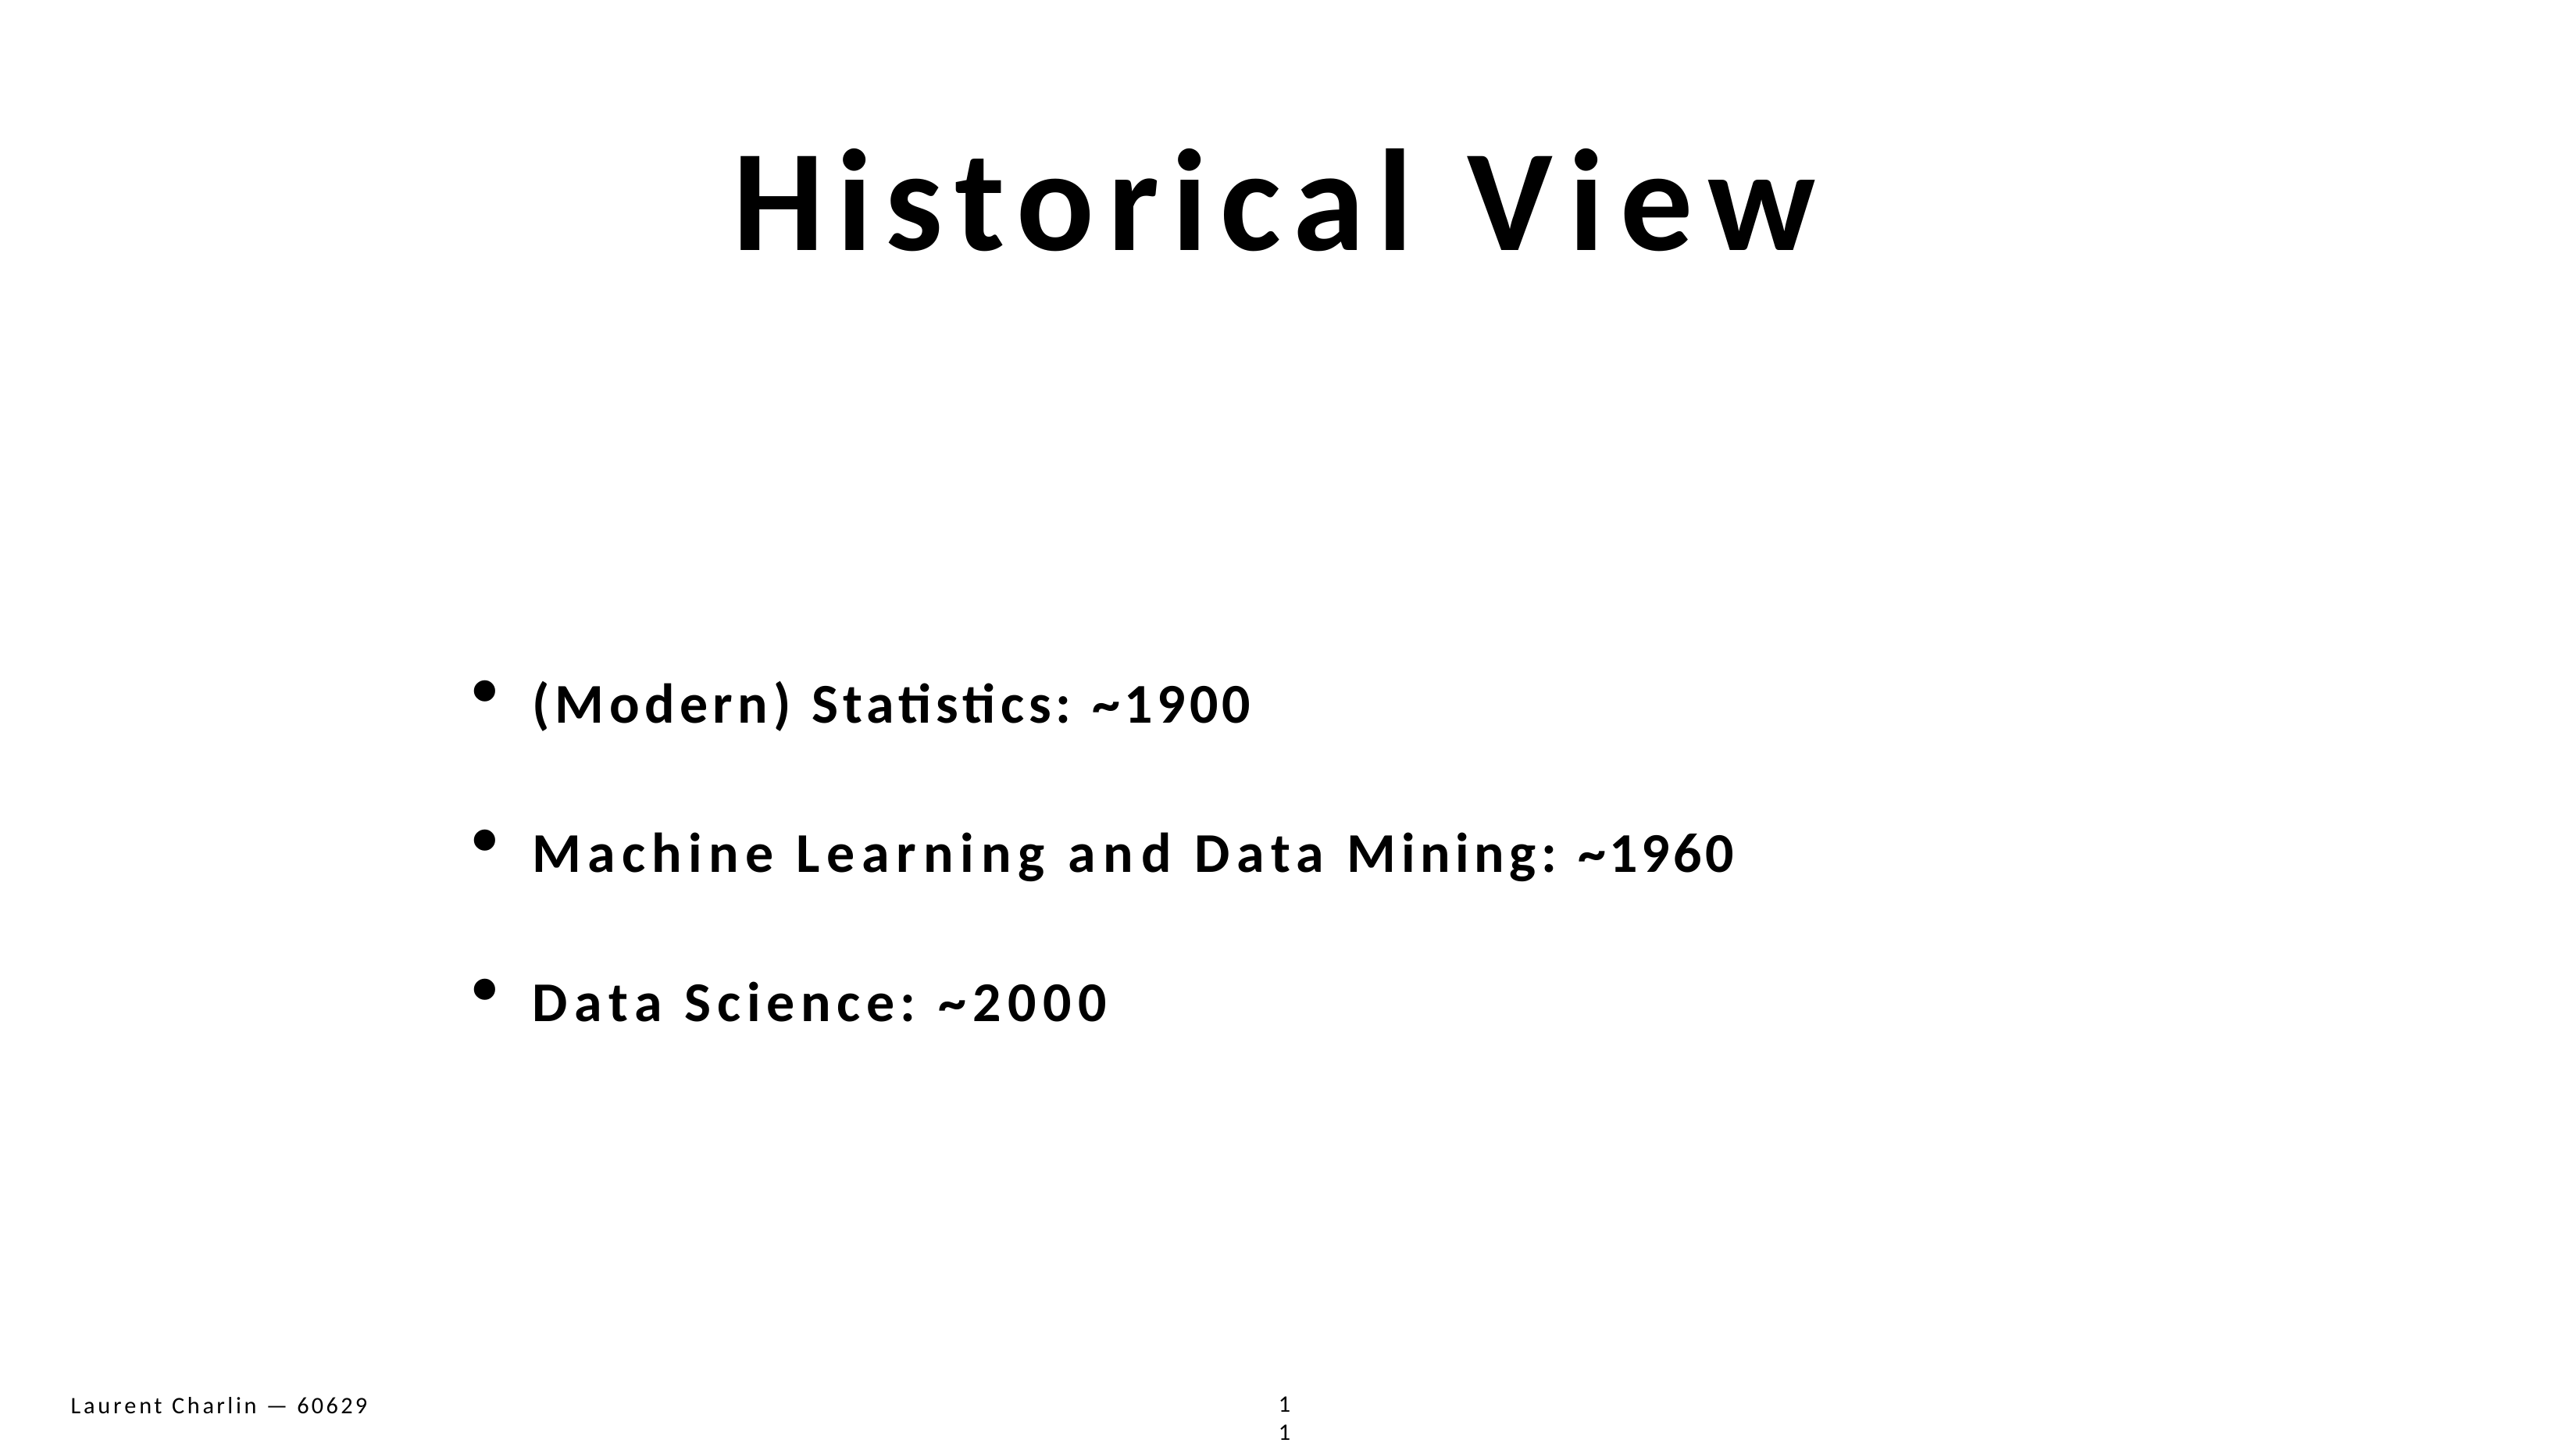

# Historical View
(Modern) Statistics: ~1900
Machine Learning and Data Mining: ~1960
Data Science: ~2000
11
Laurent Charlin — 60629